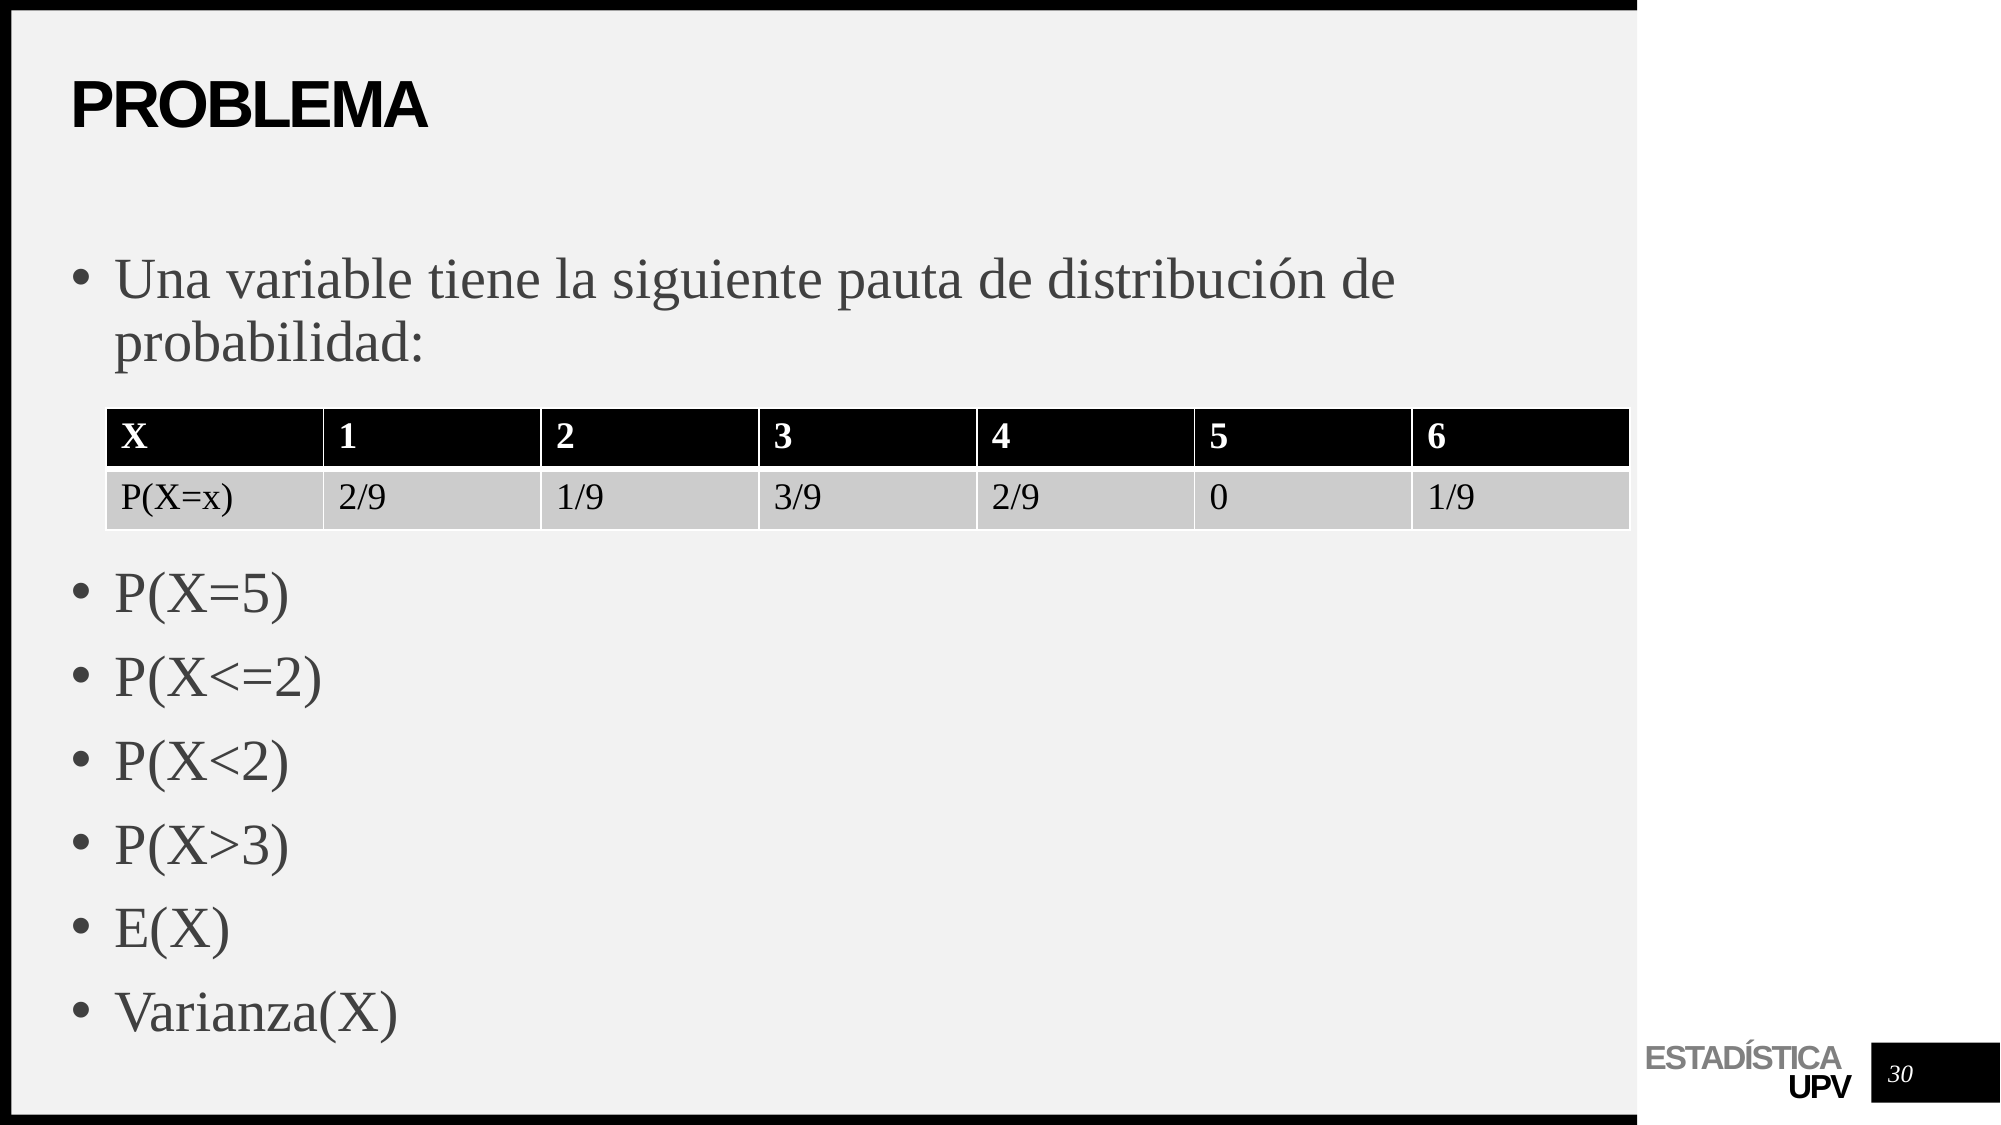

# problema

Una variable tiene la siguiente pauta de distribución de probabilidad:

P(X=5)
P(X<=2)
P(X<2)
P(X>3)
E(X)
Varianza(X)

| X | 1 | 2 | 3 | 4 | 5 | 6 |
| --- | --- | --- | --- | --- | --- | --- |
| P(X=x) | 2/9 | 1/9 | 3/9 | 2/9 | 0 | 1/9 |
30